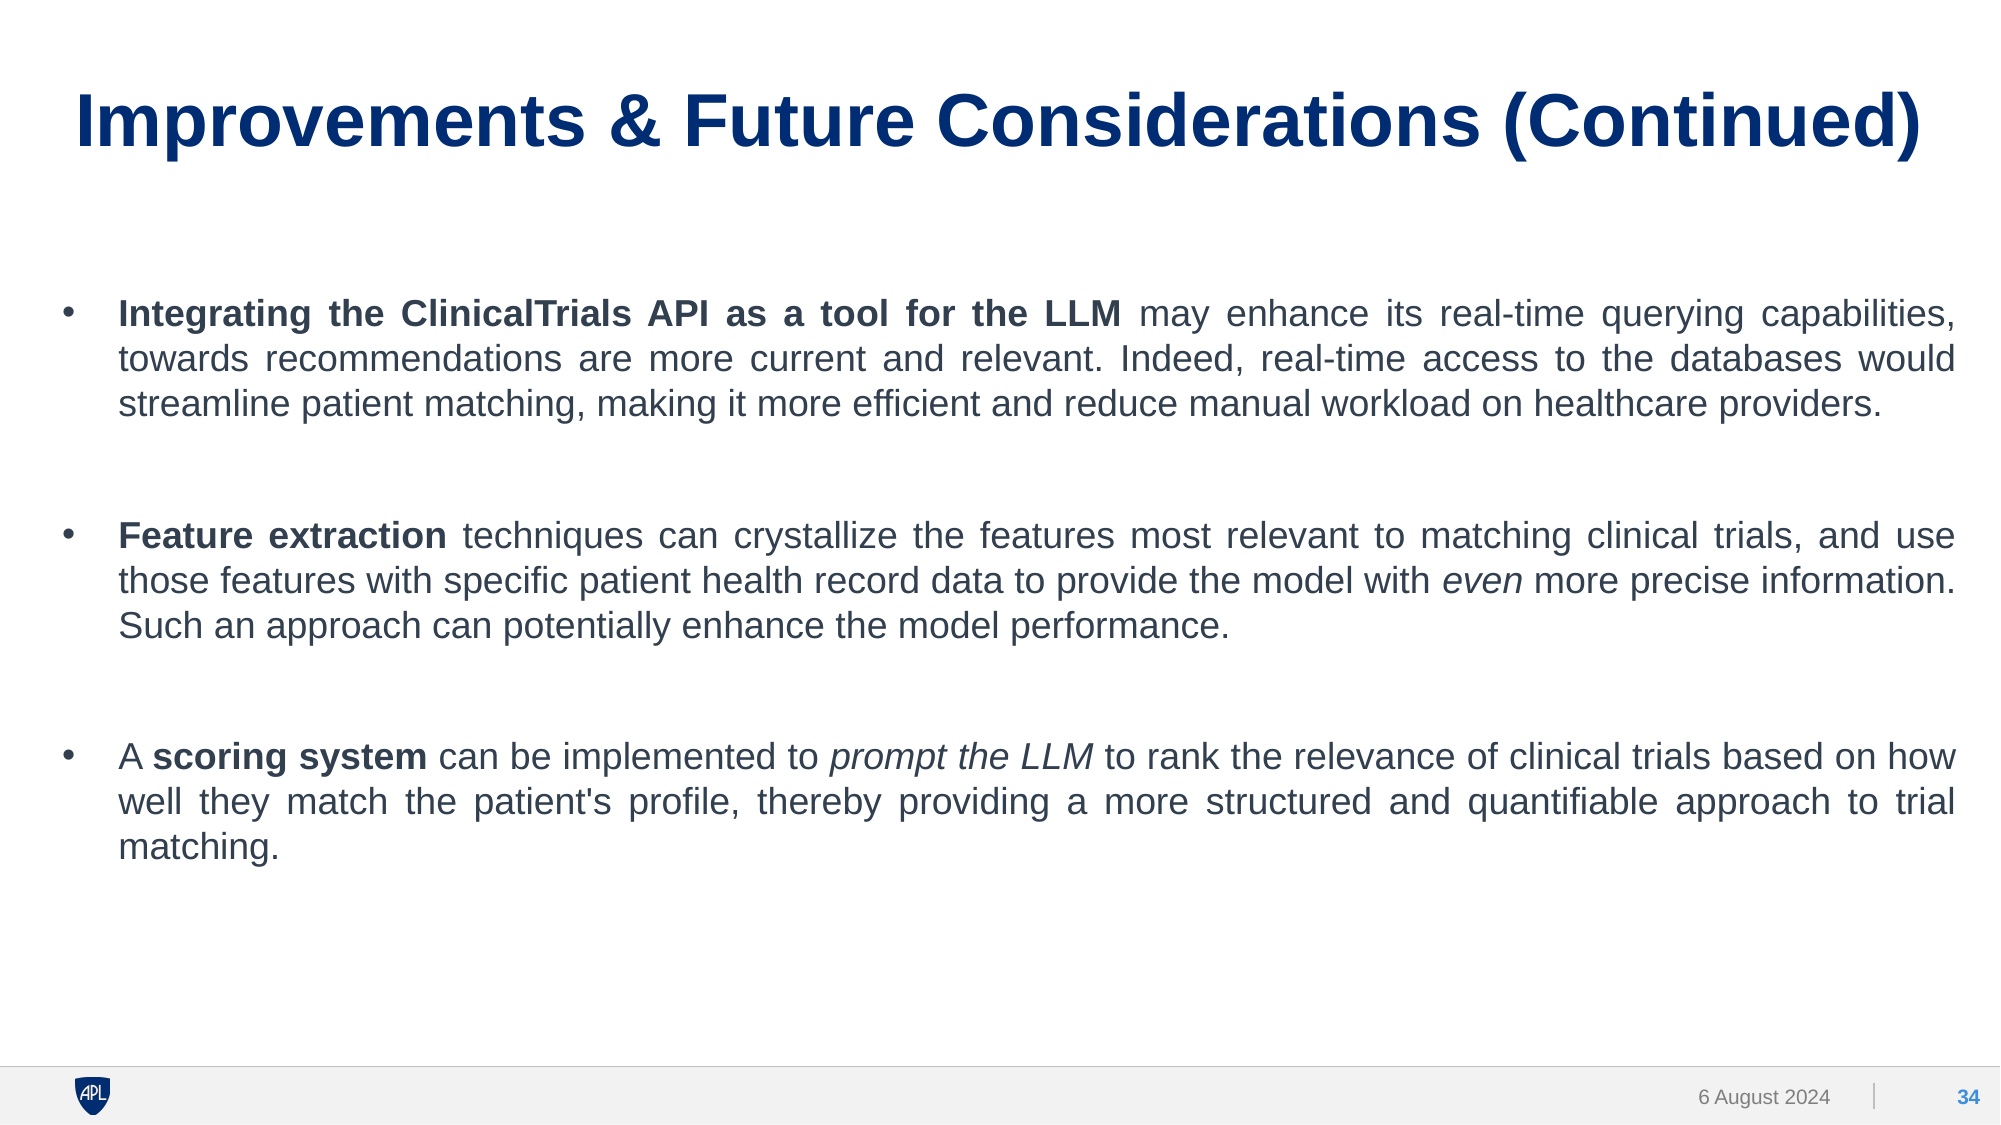

# Improvements & Future Considerations (Continued)
Integrating the ClinicalTrials API as a tool for the LLM may enhance its real-time querying capabilities, towards recommendations are more current and relevant. Indeed, real-time access to the databases would streamline patient matching, making it more efficient and reduce manual workload on healthcare providers.

Feature extraction techniques can crystallize the features most relevant to matching clinical trials, and use those features with specific patient health record data to provide the model with even more precise information. Such an approach can potentially enhance the model performance.

A scoring system can be implemented to prompt the LLM to rank the relevance of clinical trials based on how well they match the patient's profile, thereby providing a more structured and quantifiable approach to trial matching.
6 August 2024
34